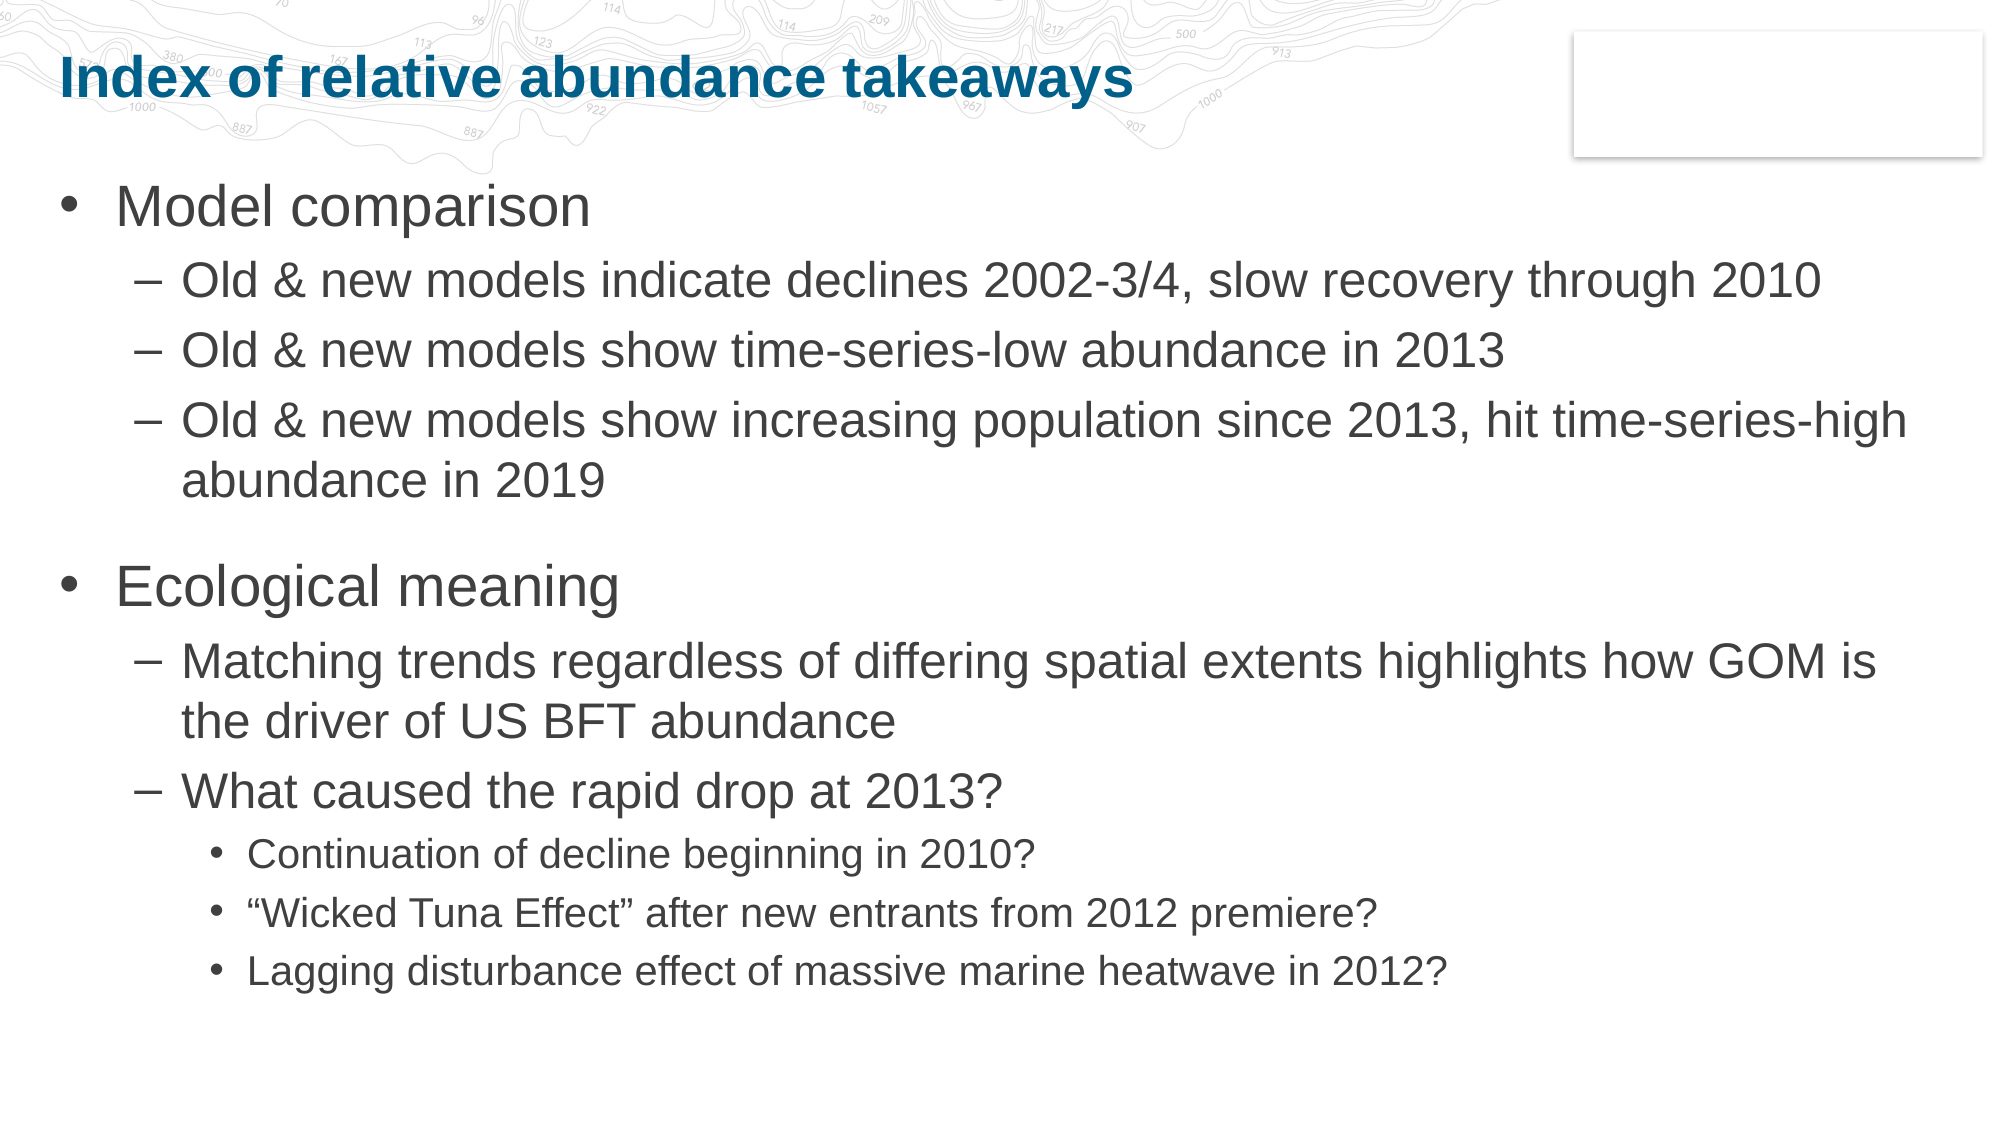

# Index of relative abundance takeaways

Model comparison
Old & new models indicate declines 2002-3/4, slow recovery through 2010
Old & new models show time-series-low abundance in 2013
Old & new models show increasing population since 2013, hit time-series-high abundance in 2019

Ecological meaning
Matching trends regardless of differing spatial extents highlights how GOM is the driver of US BFT abundance
What caused the rapid drop at 2013?
Continuation of decline beginning in 2010?
“Wicked Tuna Effect” after new entrants from 2012 premiere?
Lagging disturbance effect of massive marine heatwave in 2012?